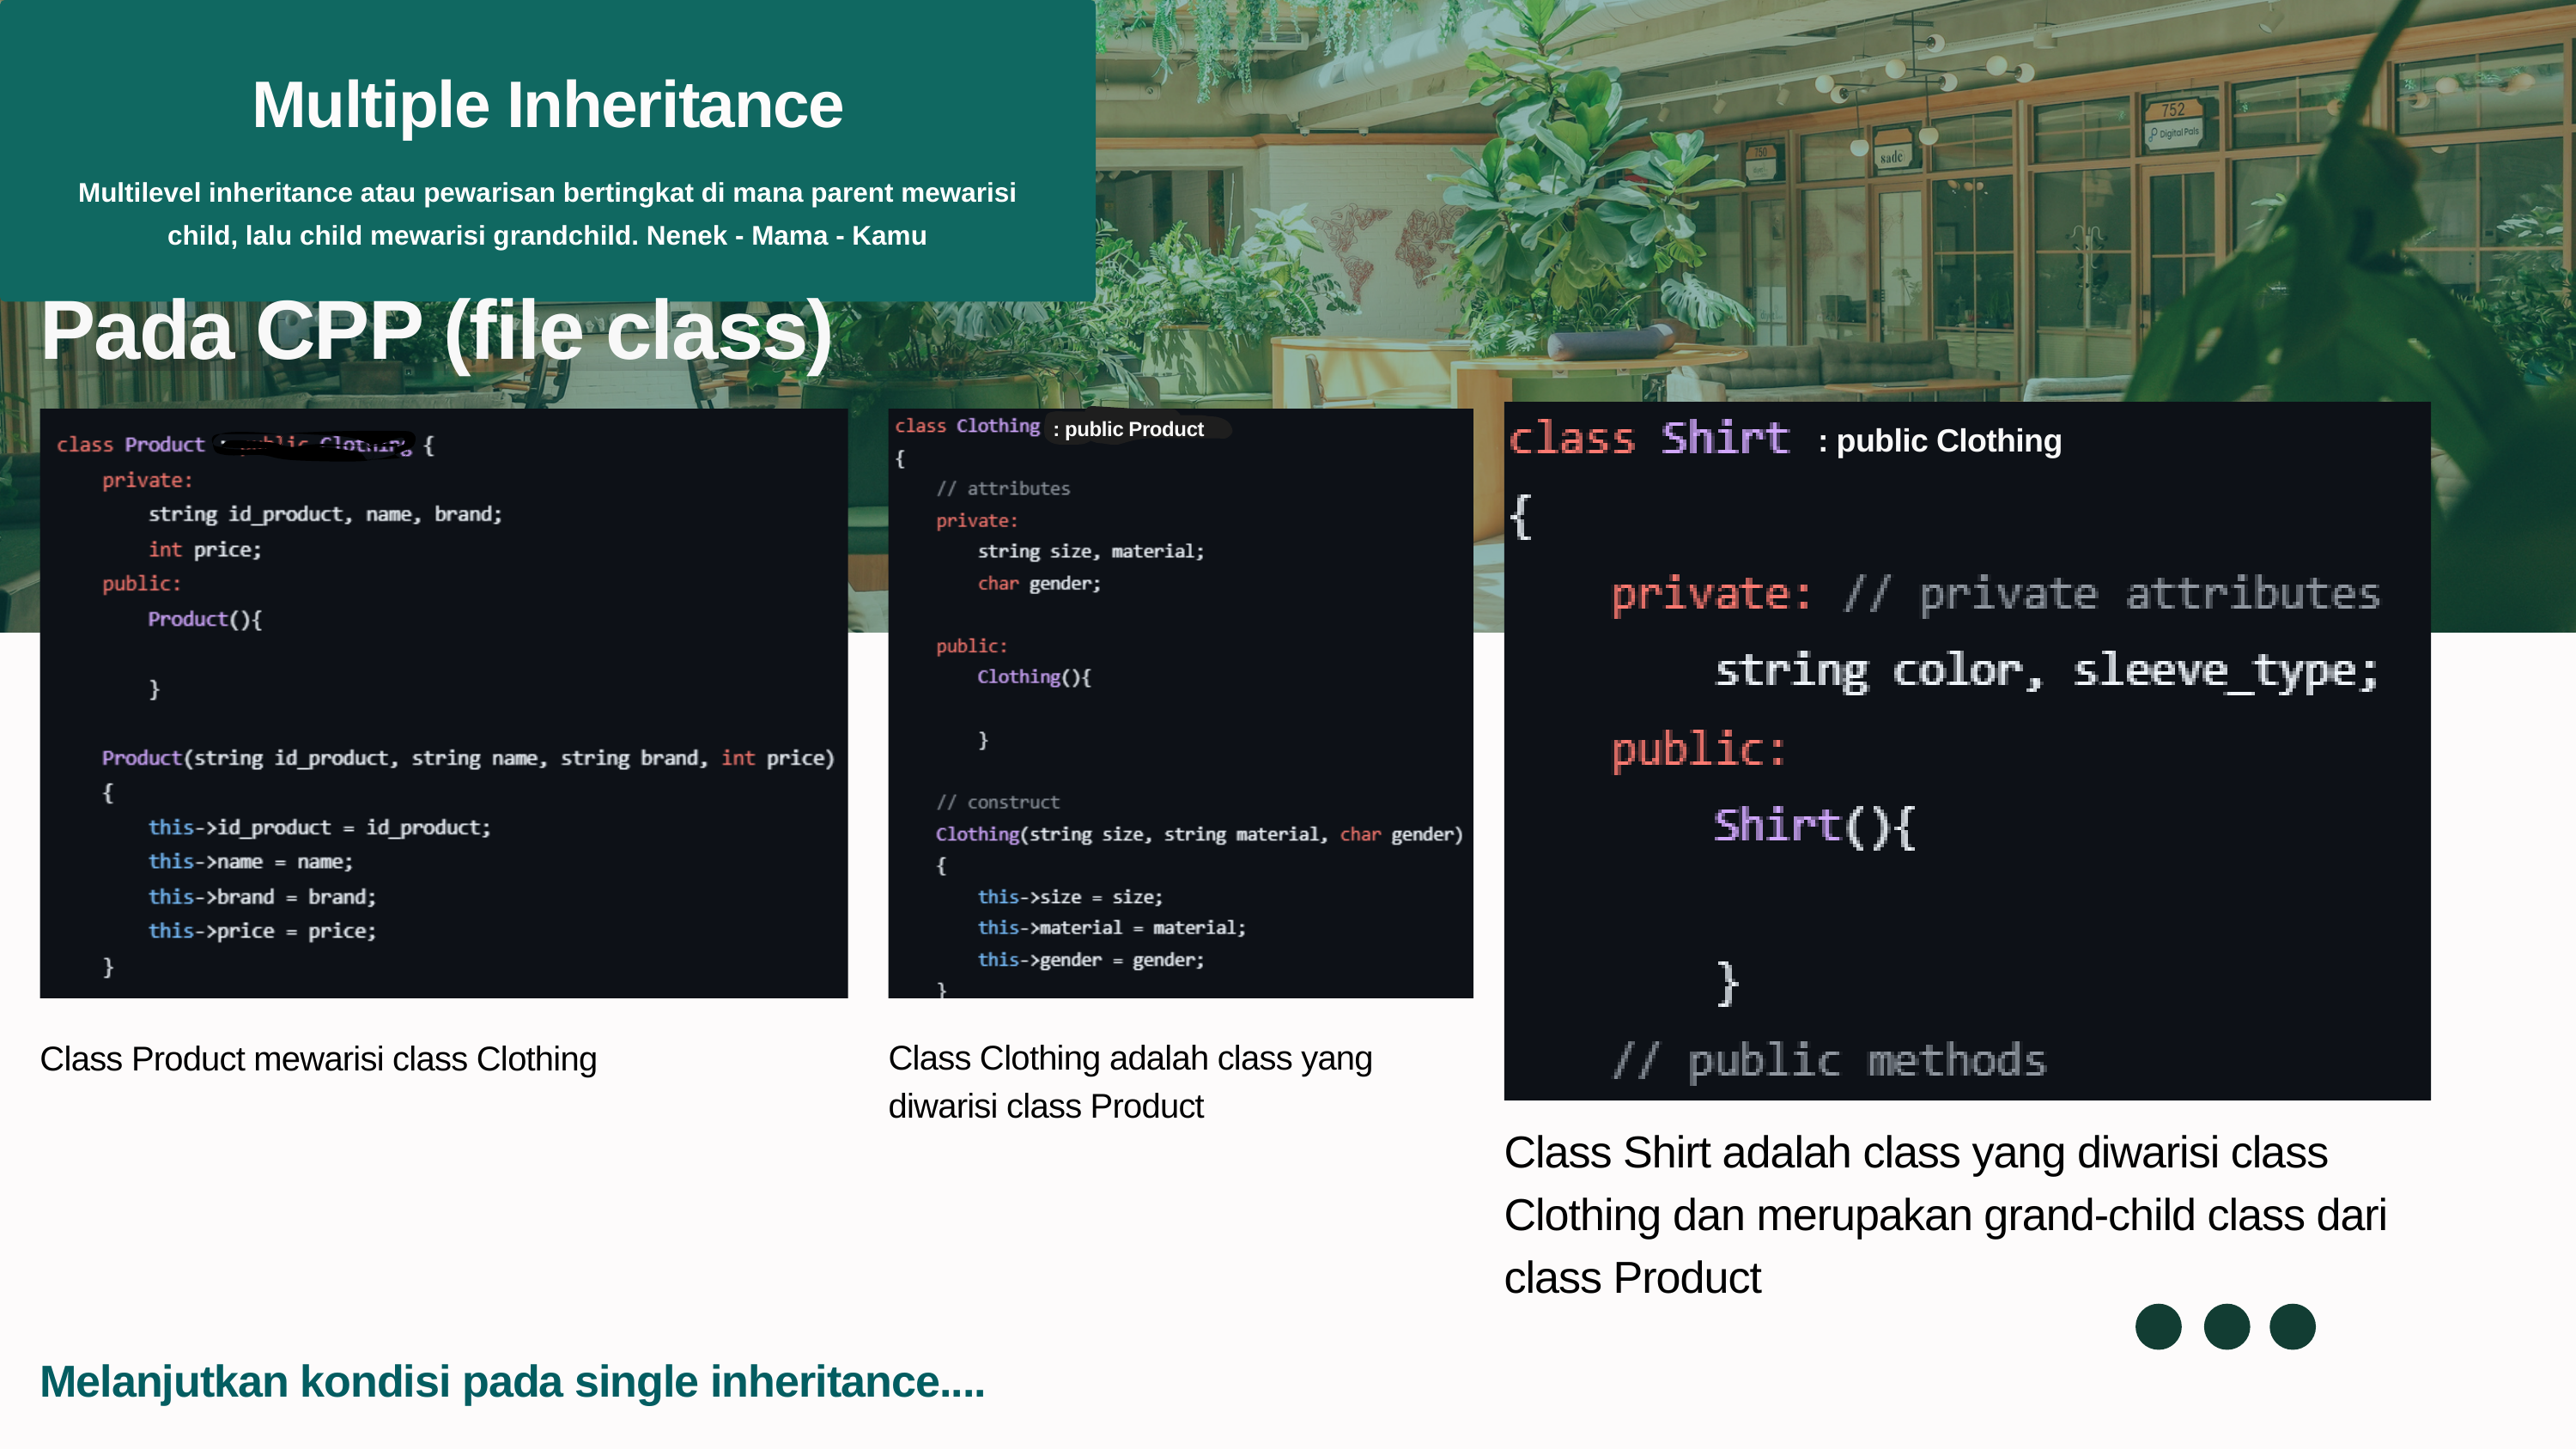

Multiple Inheritance
Multilevel inheritance atau pewarisan bertingkat di mana parent mewarisi child, lalu child mewarisi grandchild. Nenek - Mama - Kamu

Pada CPP (file class)

: public Product

: public Clothing
Class Product mewarisi class Clothing
Class Clothing adalah class yang diwarisi class Product
Class Shirt adalah class yang diwarisi class Clothing dan merupakan grand-child class dari class Product

Melanjutkan kondisi pada single inheritance....